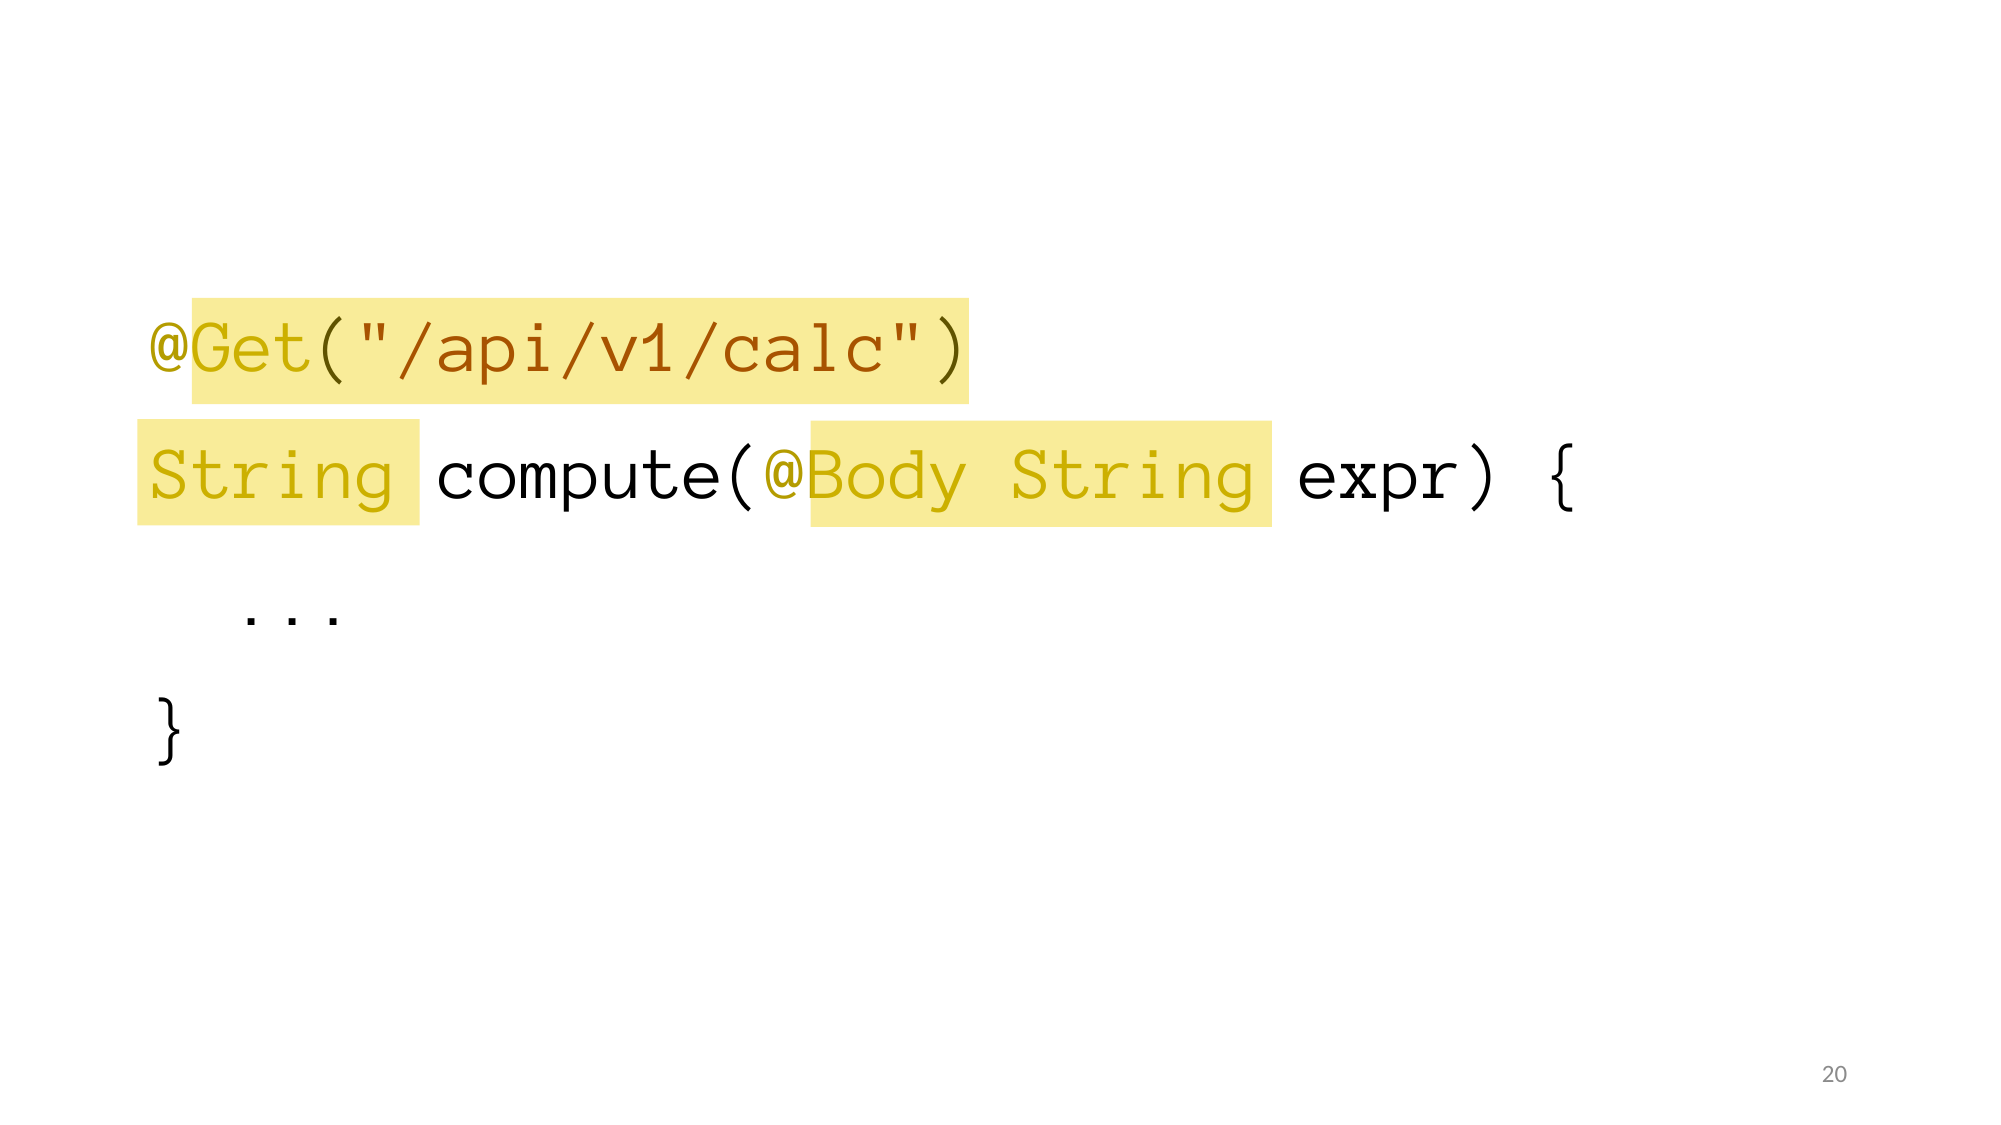

@Get("/api/v1/calc")
String compute(@Body String expr) {
  ...
}

20